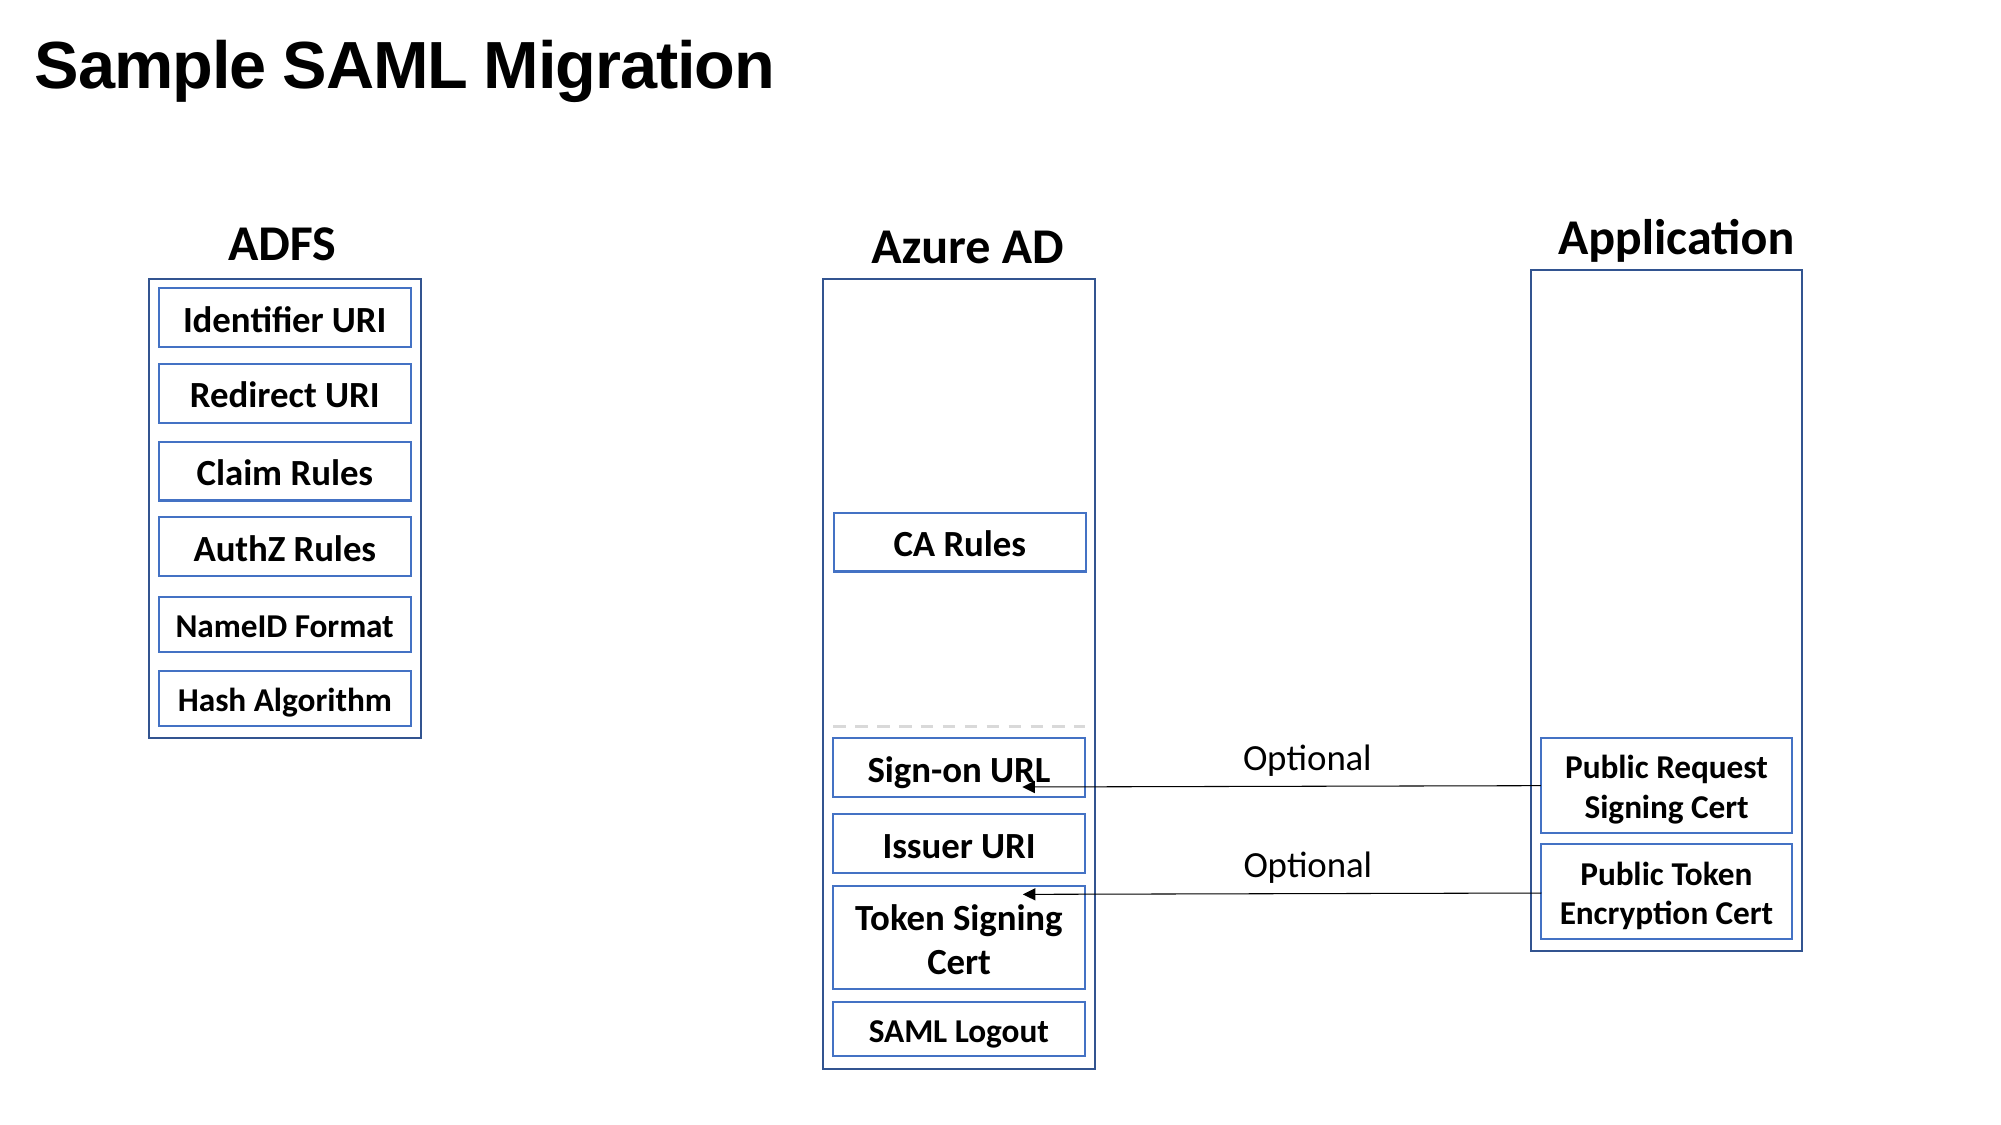

# Sample SAML Migration
Application
ADFS
Azure AD

Identifier URI
Redirect URI
Claim Rules
CA Rules
AuthZ Rules
NameID Format
Hash Algorithm
Optional
Sign-on URL
Public Request Signing Cert
Issuer URI
Optional
Public Token Encryption Cert
Token Signing Cert
SAML Logout